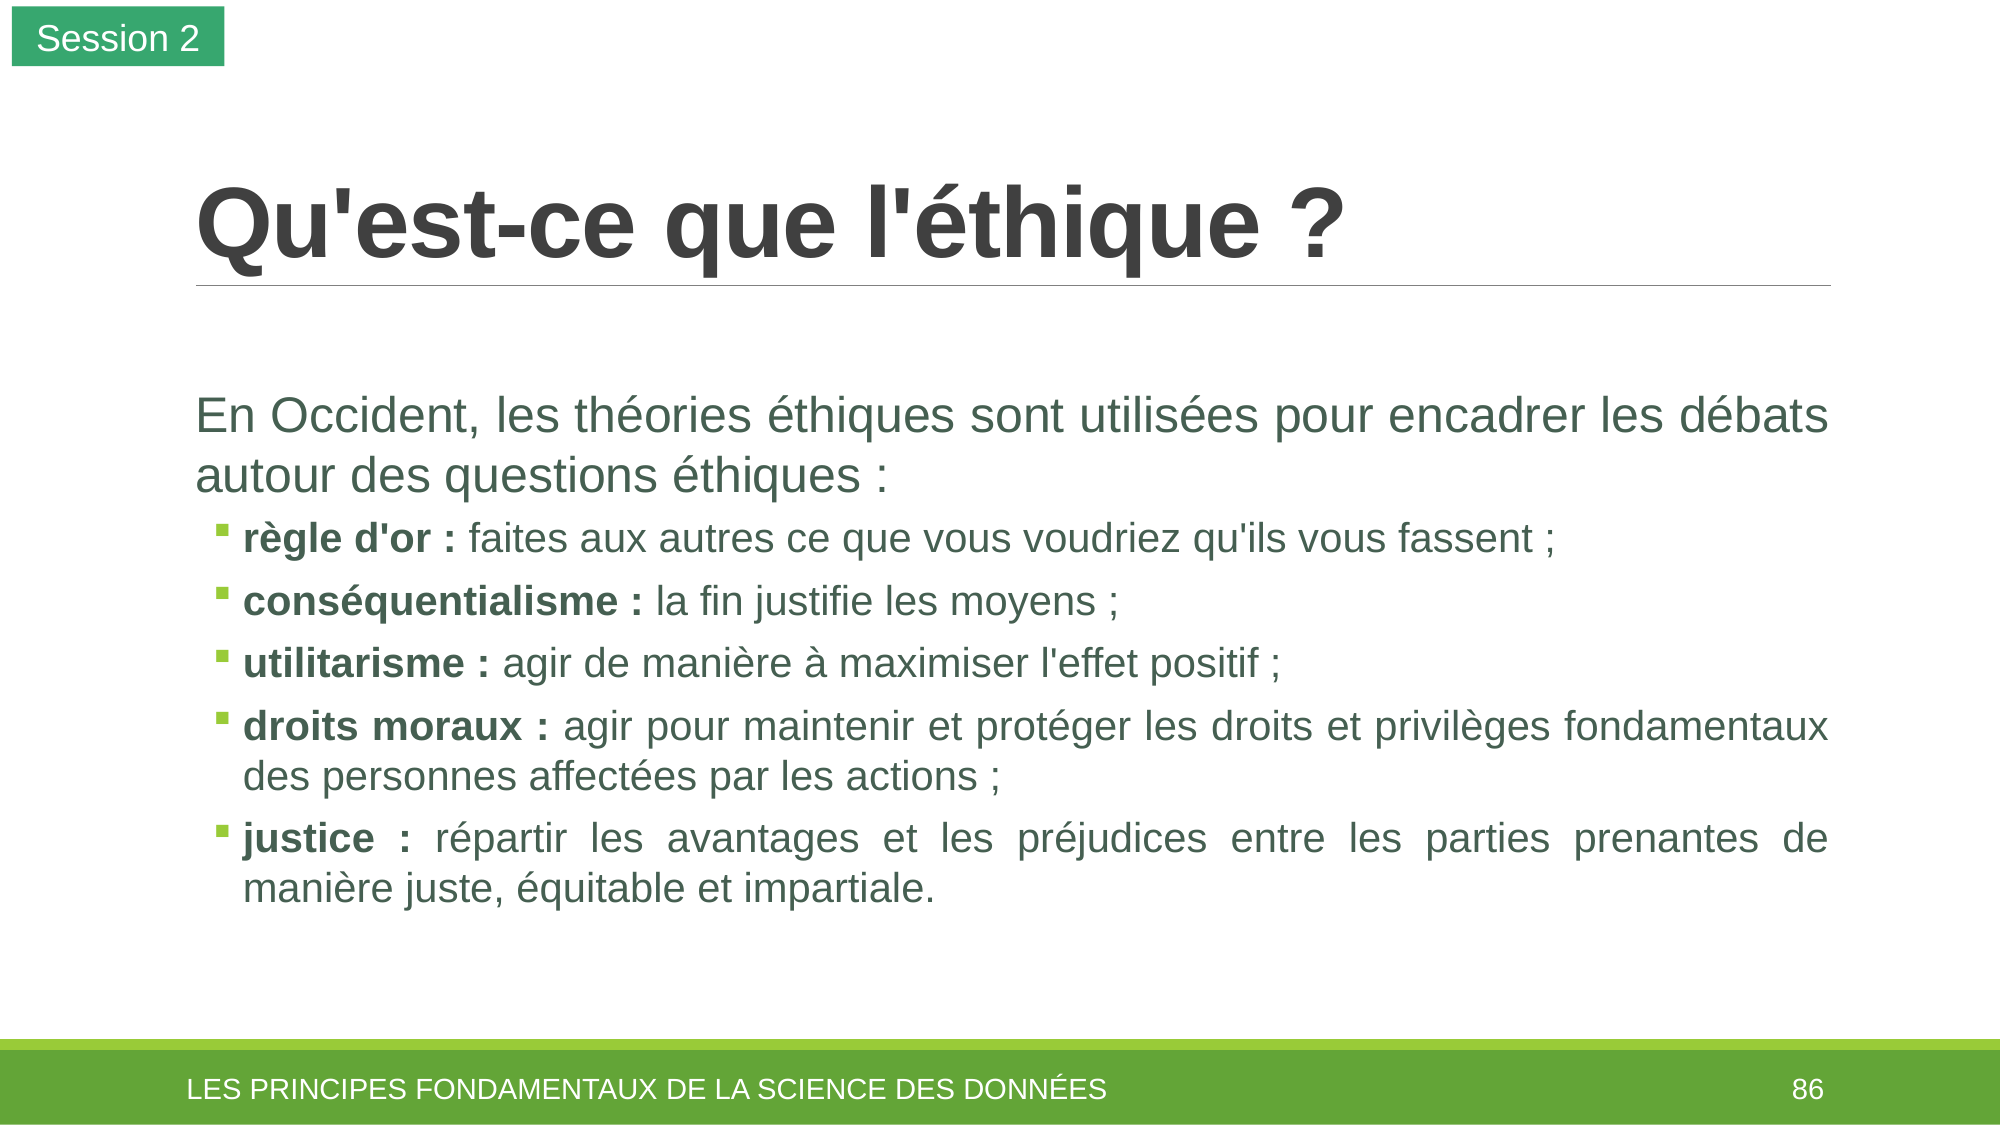

Session 2
# Qu'est-ce que l'éthique ?
En Occident, les théories éthiques sont utilisées pour encadrer les débats autour des questions éthiques :
règle d'or : faites aux autres ce que vous voudriez qu'ils vous fassent ;
conséquentialisme : la fin justifie les moyens ;
utilitarisme : agir de manière à maximiser l'effet positif ;
droits moraux : agir pour maintenir et protéger les droits et privilèges fondamentaux des personnes affectées par les actions ;
justice : répartir les avantages et les préjudices entre les parties prenantes de manière juste, équitable et impartiale.
LES PRINCIPES FONDAMENTAUX DE LA SCIENCE DES DONNÉES
86